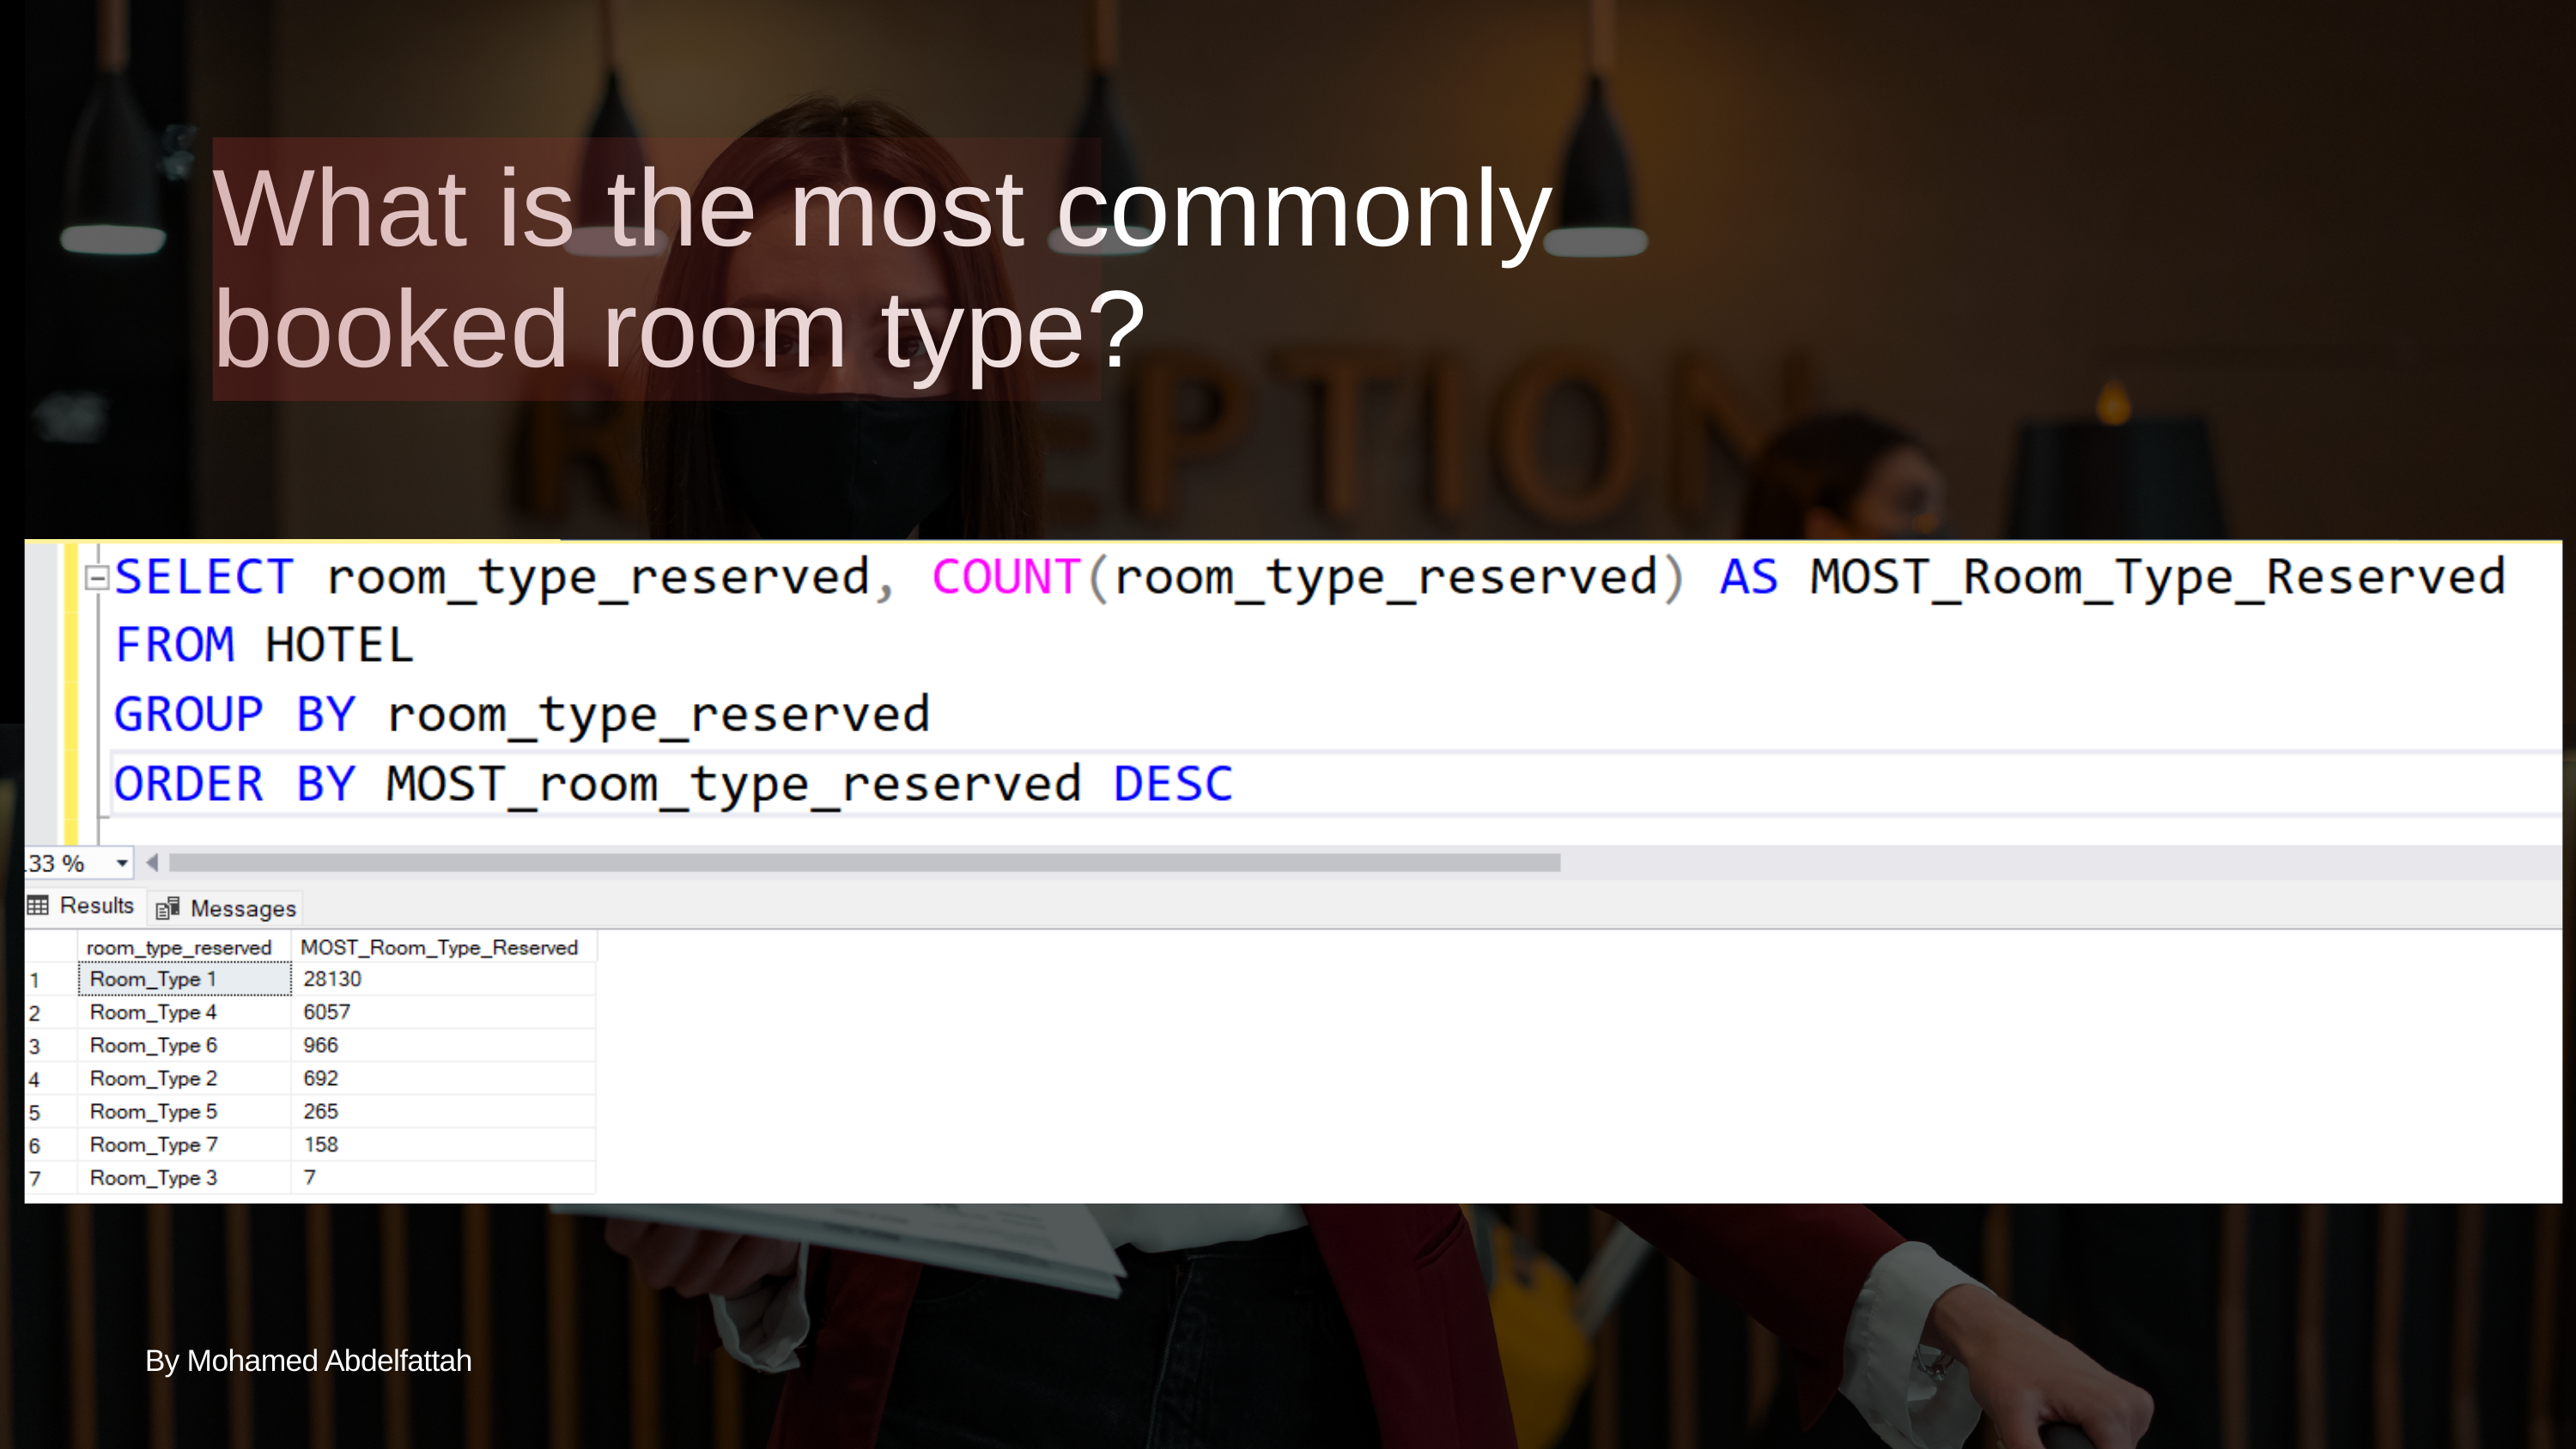

What is the most commonly booked room type?

By Mohamed Abdelfattah